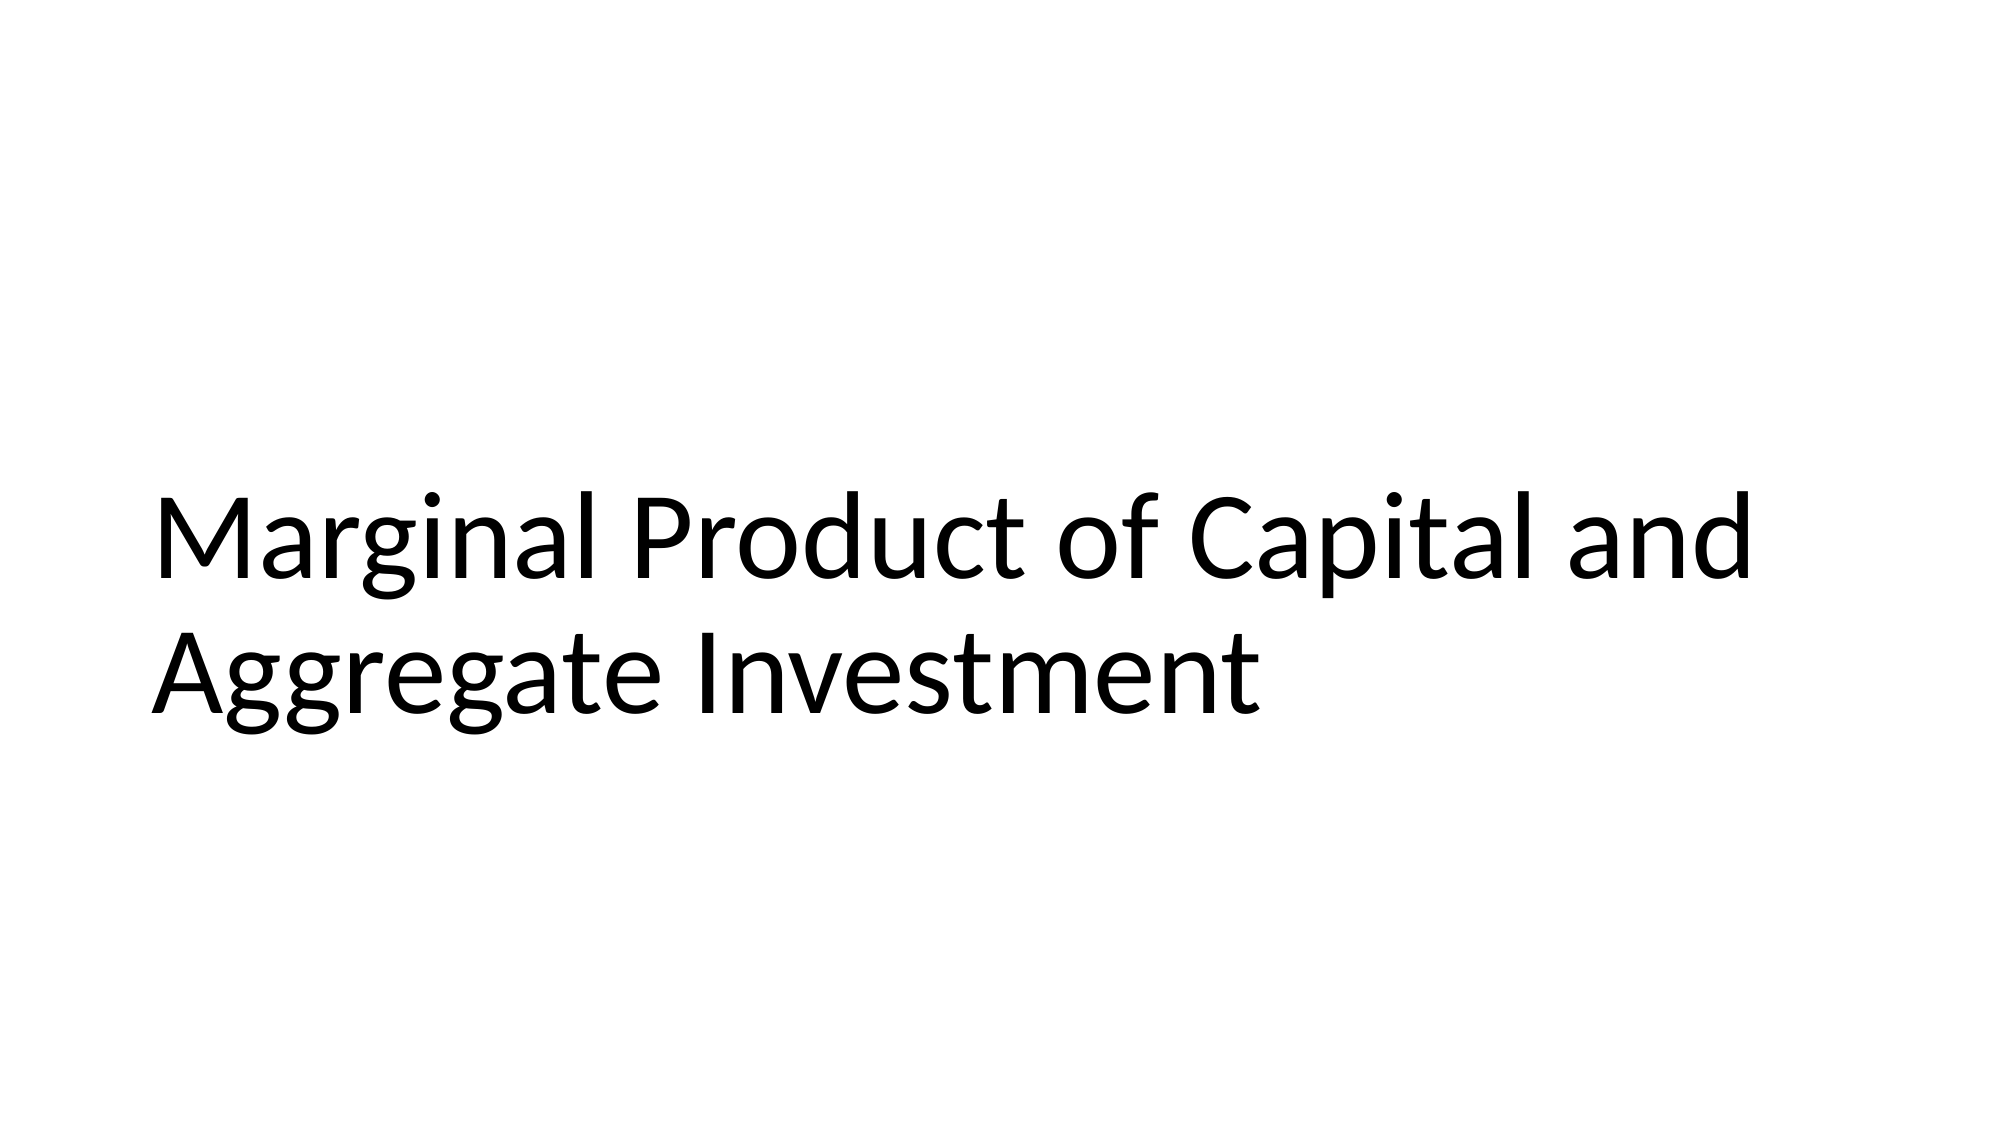

# Marginal Product of Capital and Aggregate Investment